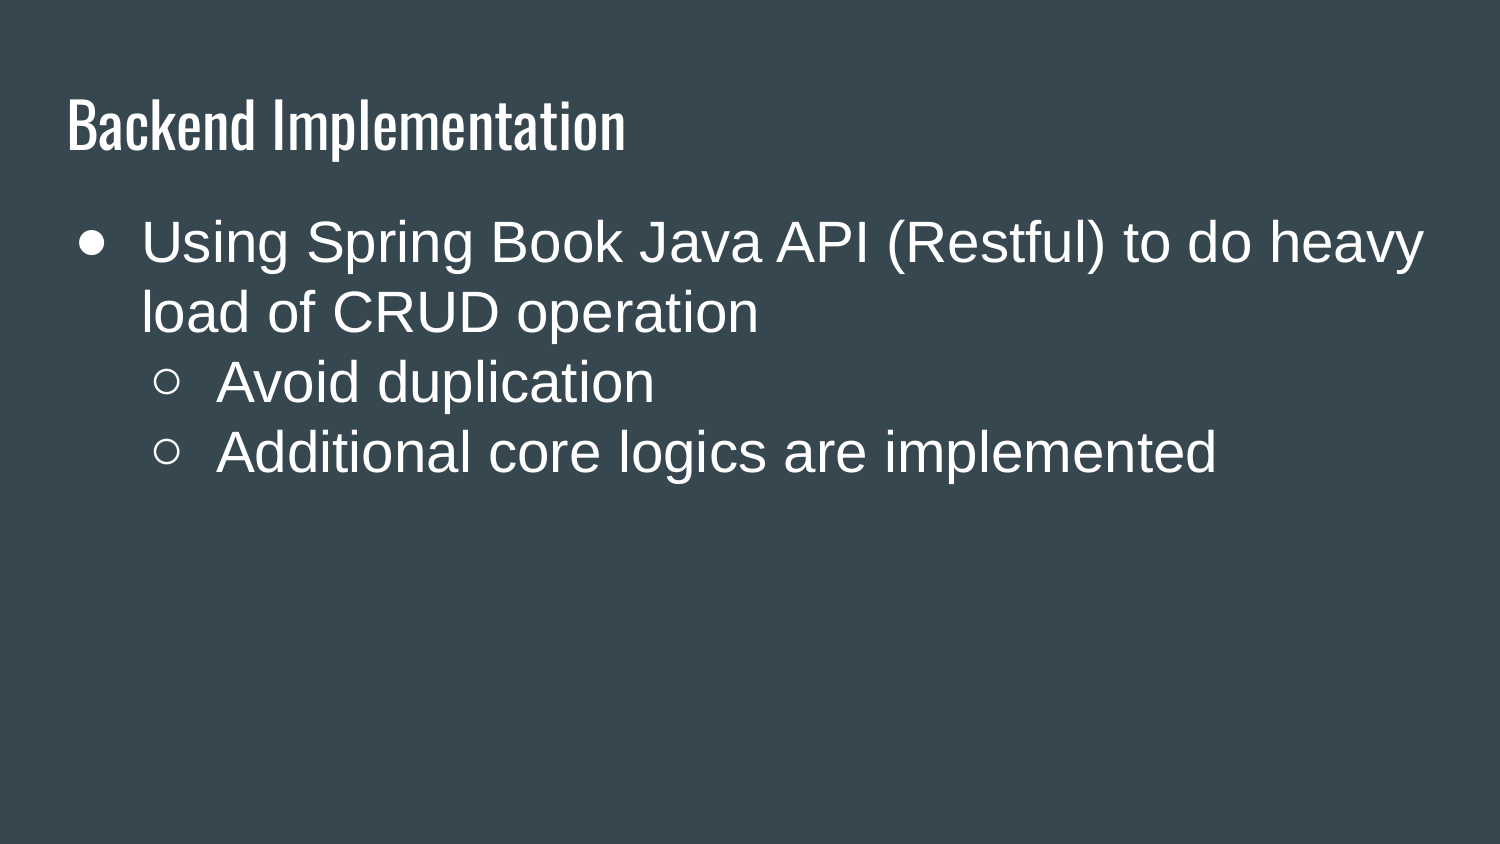

# Backend Implementation
Using Spring Book Java API (Restful) to do heavy load of CRUD operation
Avoid duplication
Additional core logics are implemented